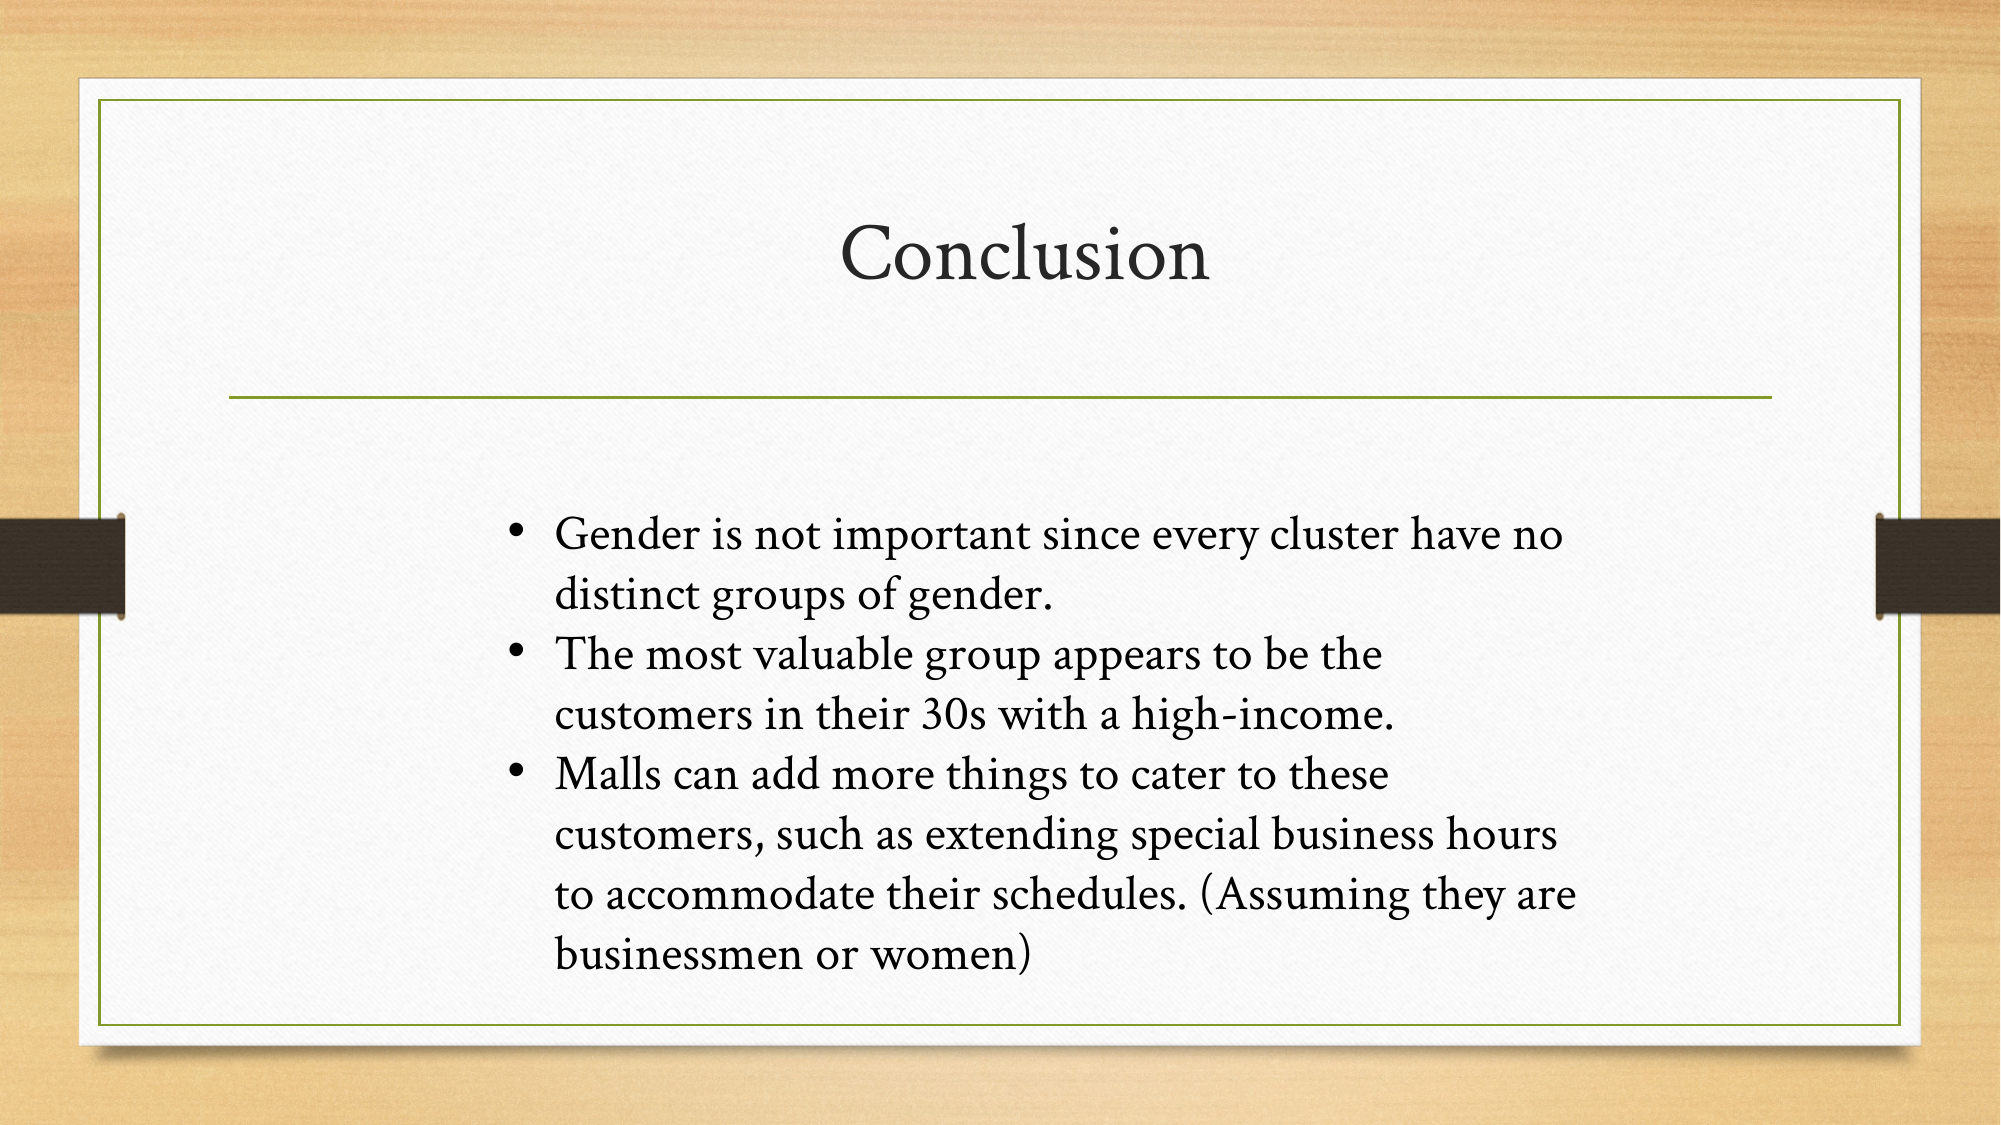

# Conclusion

Gender is not important since every cluster have no distinct groups of gender.
The most valuable group appears to be the customers in their 30s with a high-income.
Malls can add more things to cater to these customers, such as extending special business hours to accommodate their schedules. (Assuming they are businessmen or women)